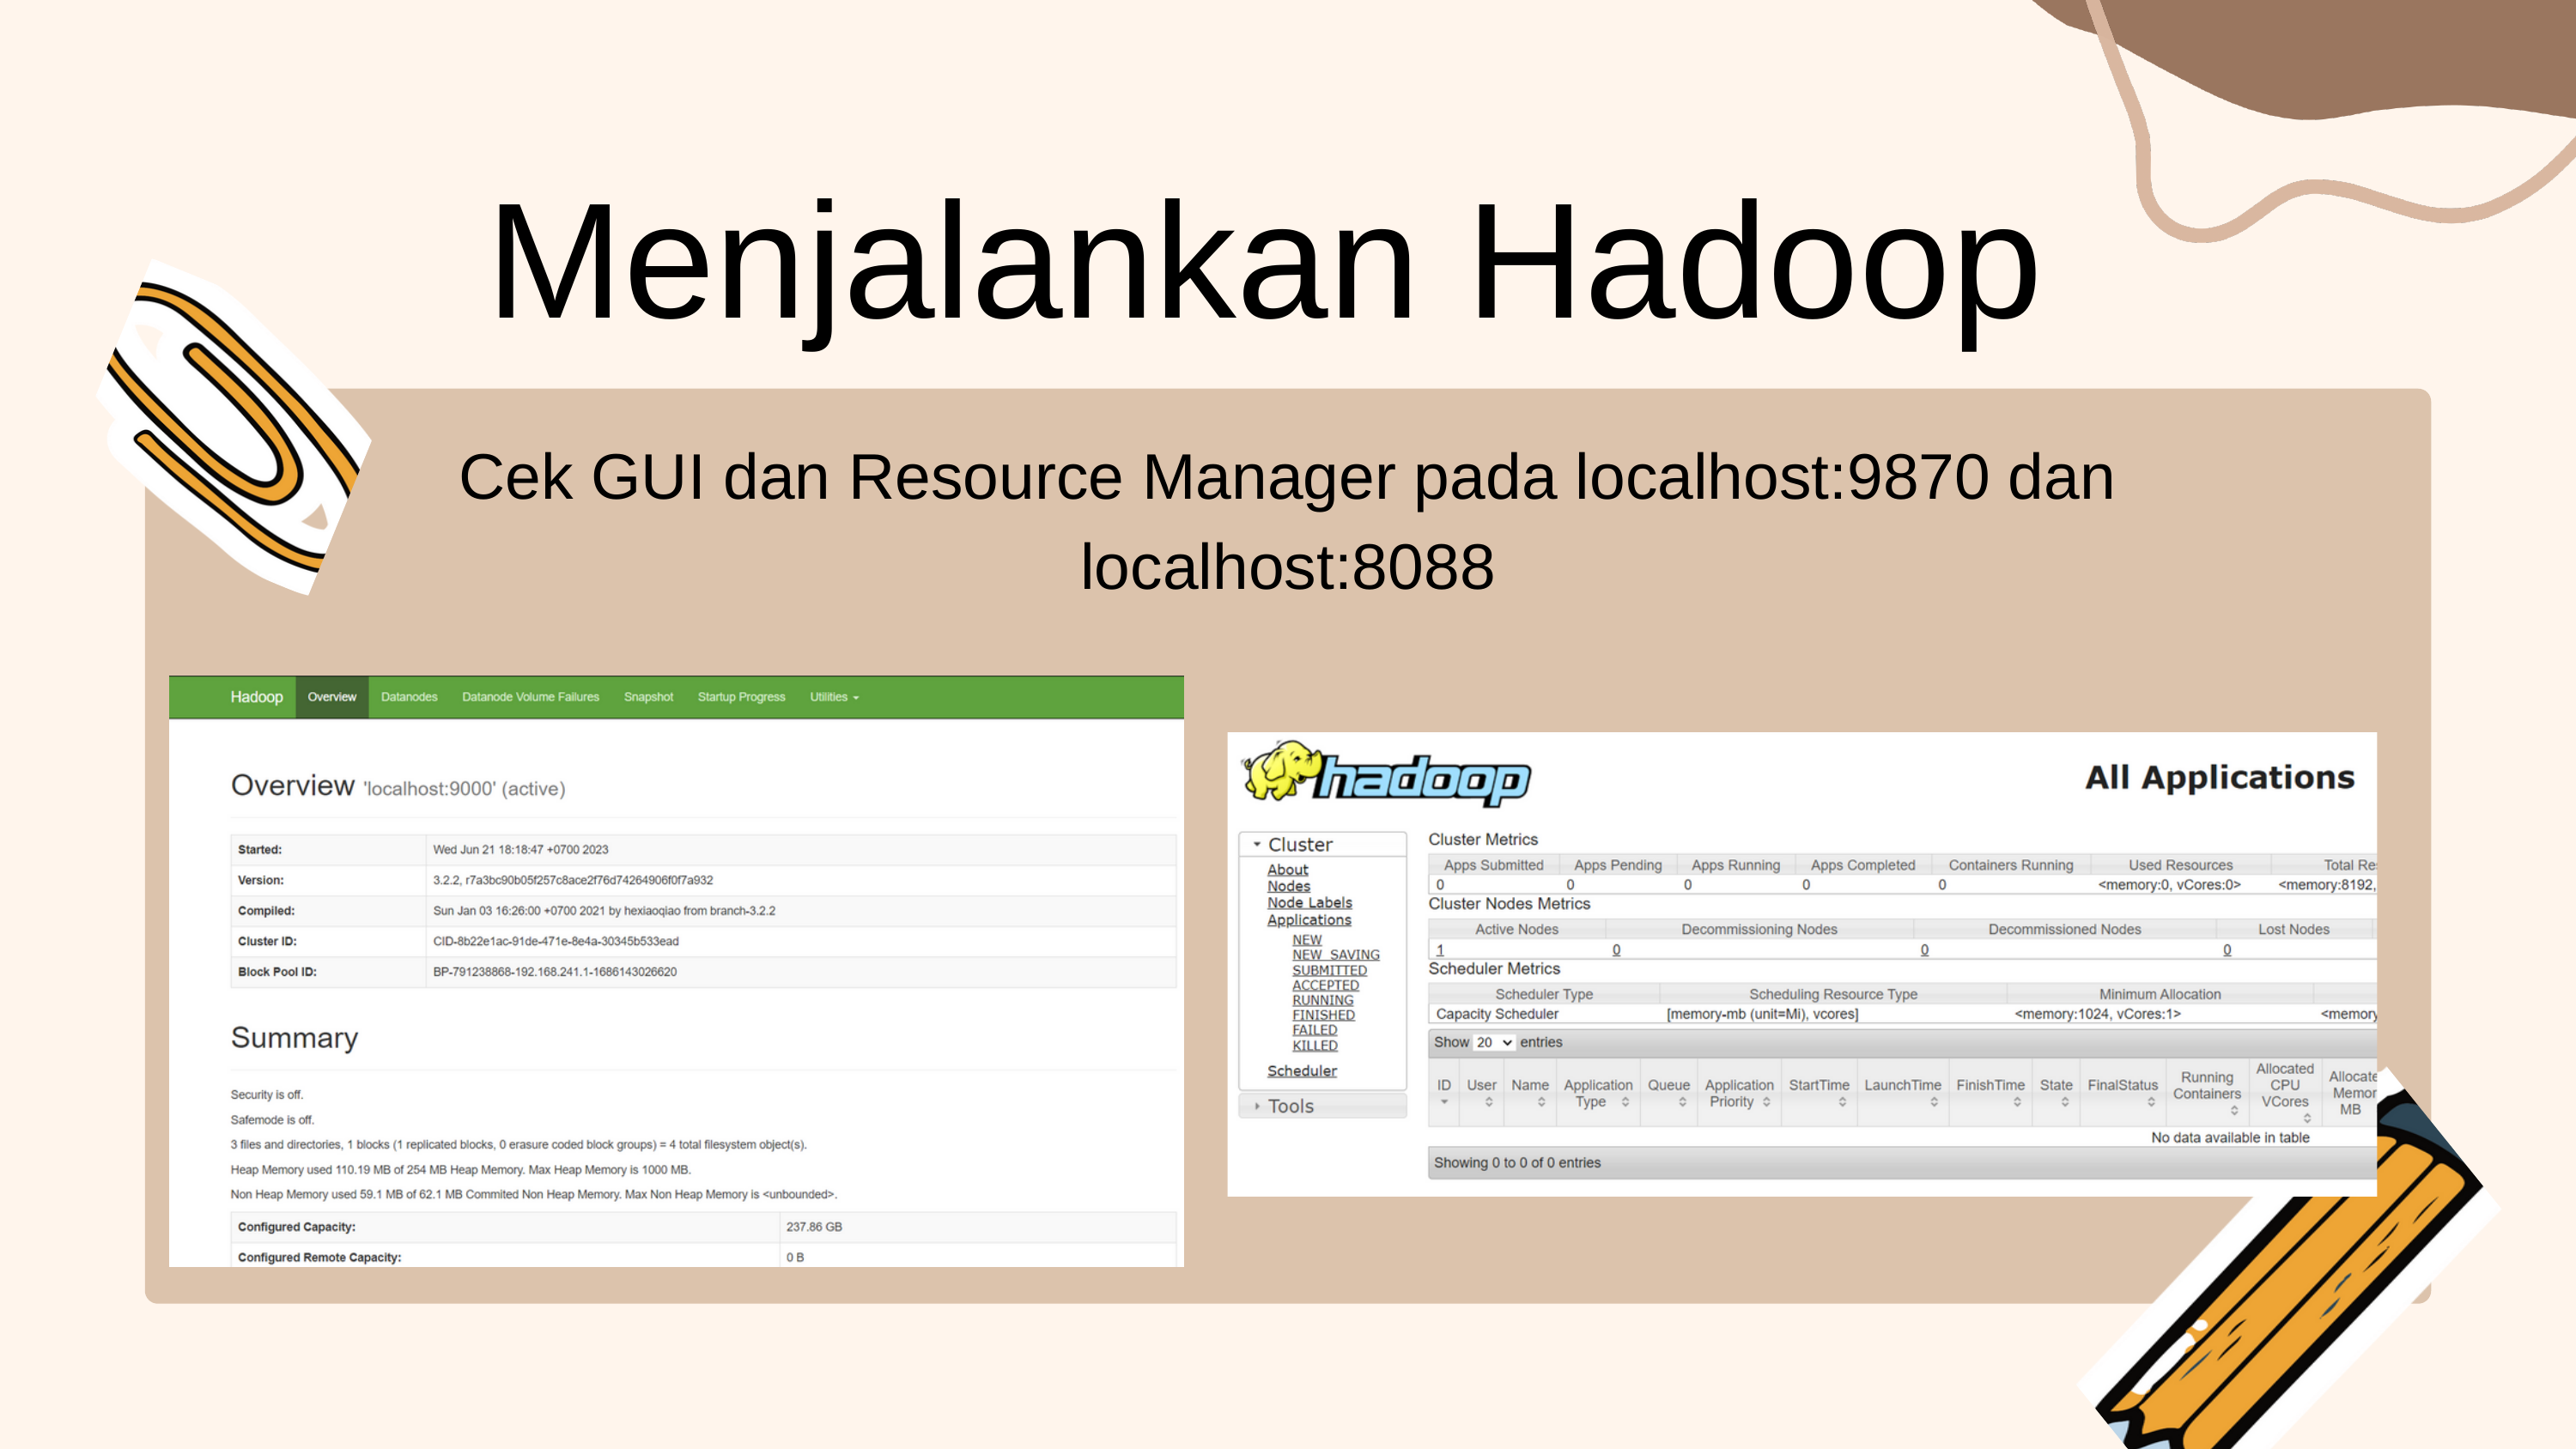

Menjalankan Hadoop

Cek GUI dan Resource Manager pada localhost:9870 dan localhost:8088